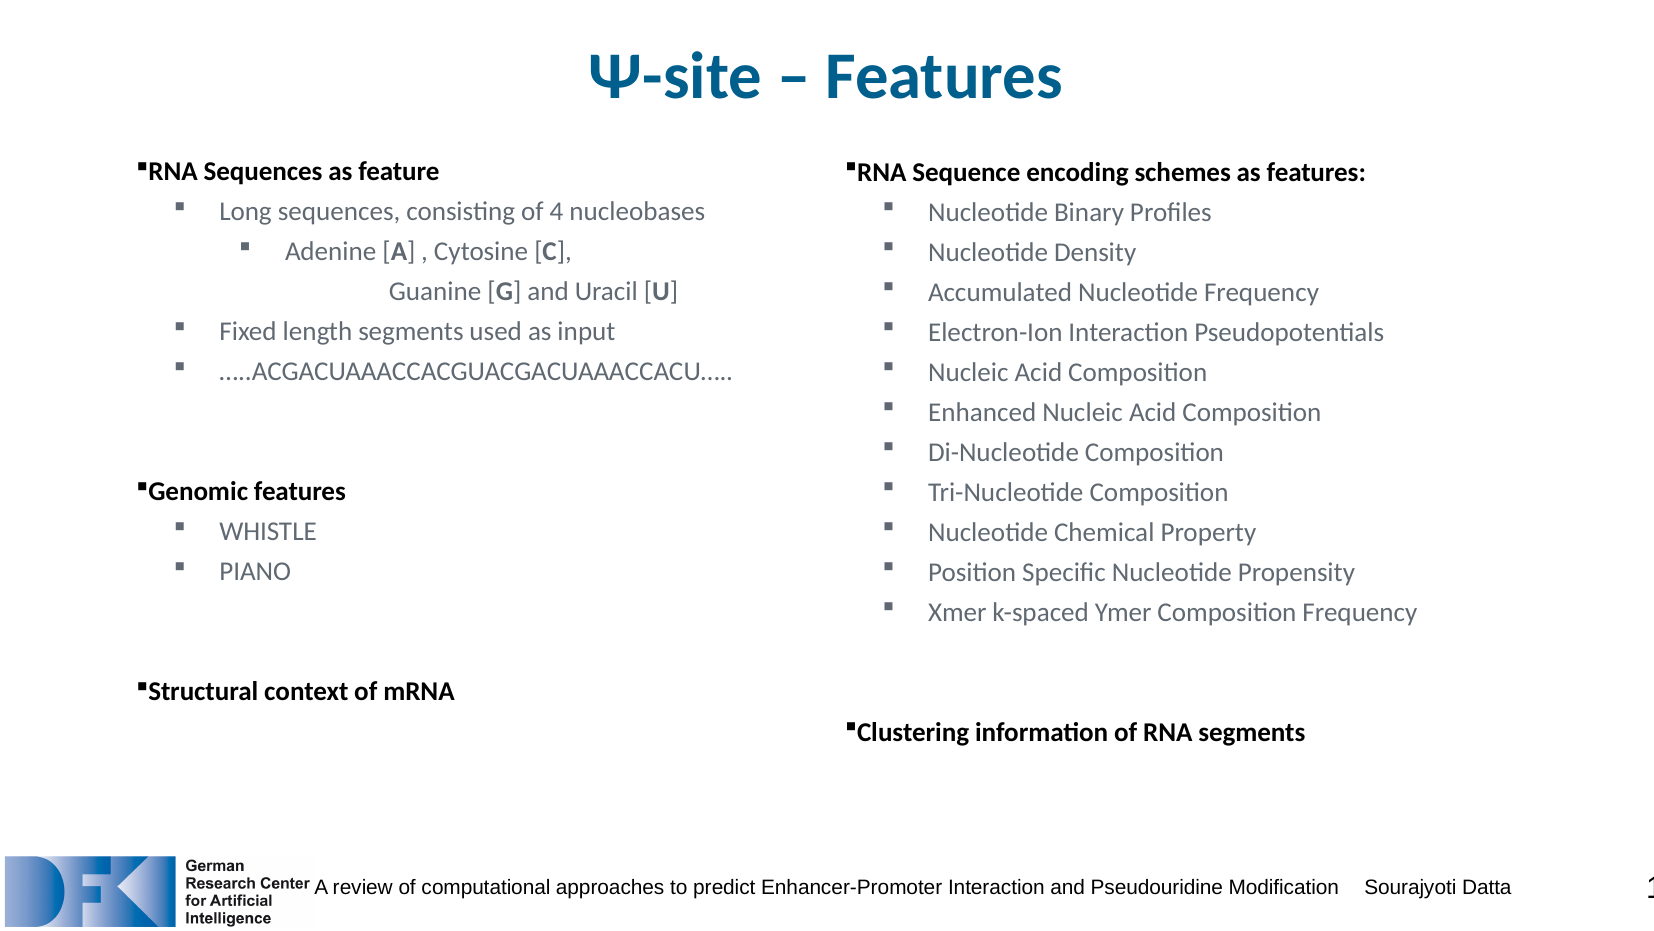

Ψ-site – Features
RNA Sequences as feature
Long sequences, consisting of 4 nucleobases
Adenine [A] , Cytosine [C],
	Guanine [G] and Uracil [U]
Fixed length segments used as input
…..ACGACUAAACCACGUACGACUAAACCACU…..

Genomic features
WHISTLE
PIANO

Structural context of mRNA

RNA Sequence encoding schemes as features:
Nucleotide Binary Profiles
Nucleotide Density
Accumulated Nucleotide Frequency
Electron-Ion Interaction Pseudopotentials
Nucleic Acid Composition
Enhanced Nucleic Acid Composition
Di-Nucleotide Composition
Tri-Nucleotide Composition
Nucleotide Chemical Property
Position Specific Nucleotide Propensity
Xmer k-spaced Ymer Composition Frequency

Clustering information of RNA segments